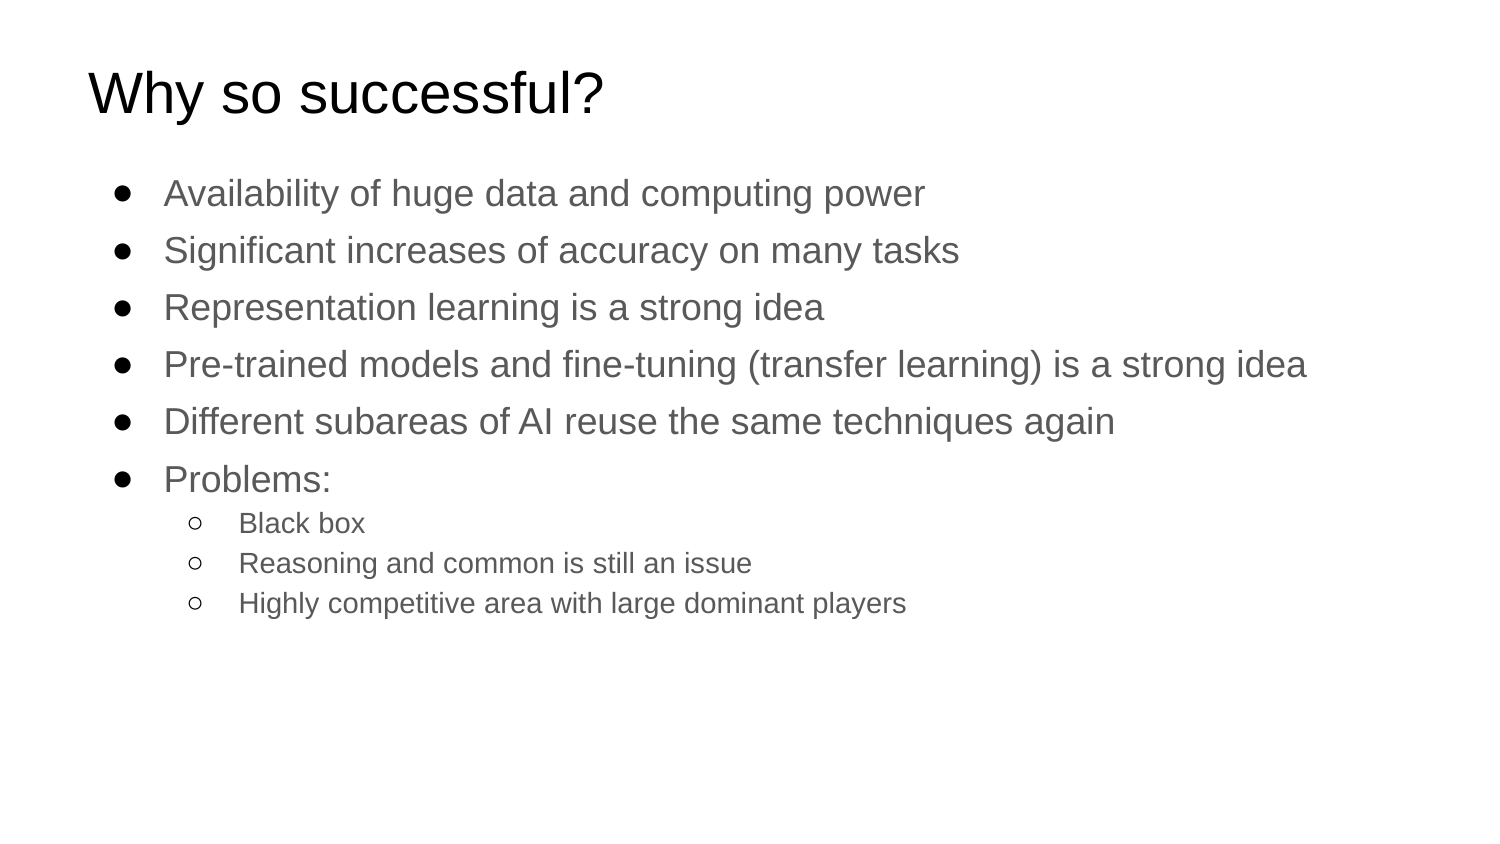

# Why so successful?
Availability of huge data and computing power
Significant increases of accuracy on many tasks
Representation learning is a strong idea
Pre-trained models and fine-tuning (transfer learning) is a strong idea
Different subareas of AI reuse the same techniques again
Problems:
Black box
Reasoning and common is still an issue
Highly competitive area with large dominant players